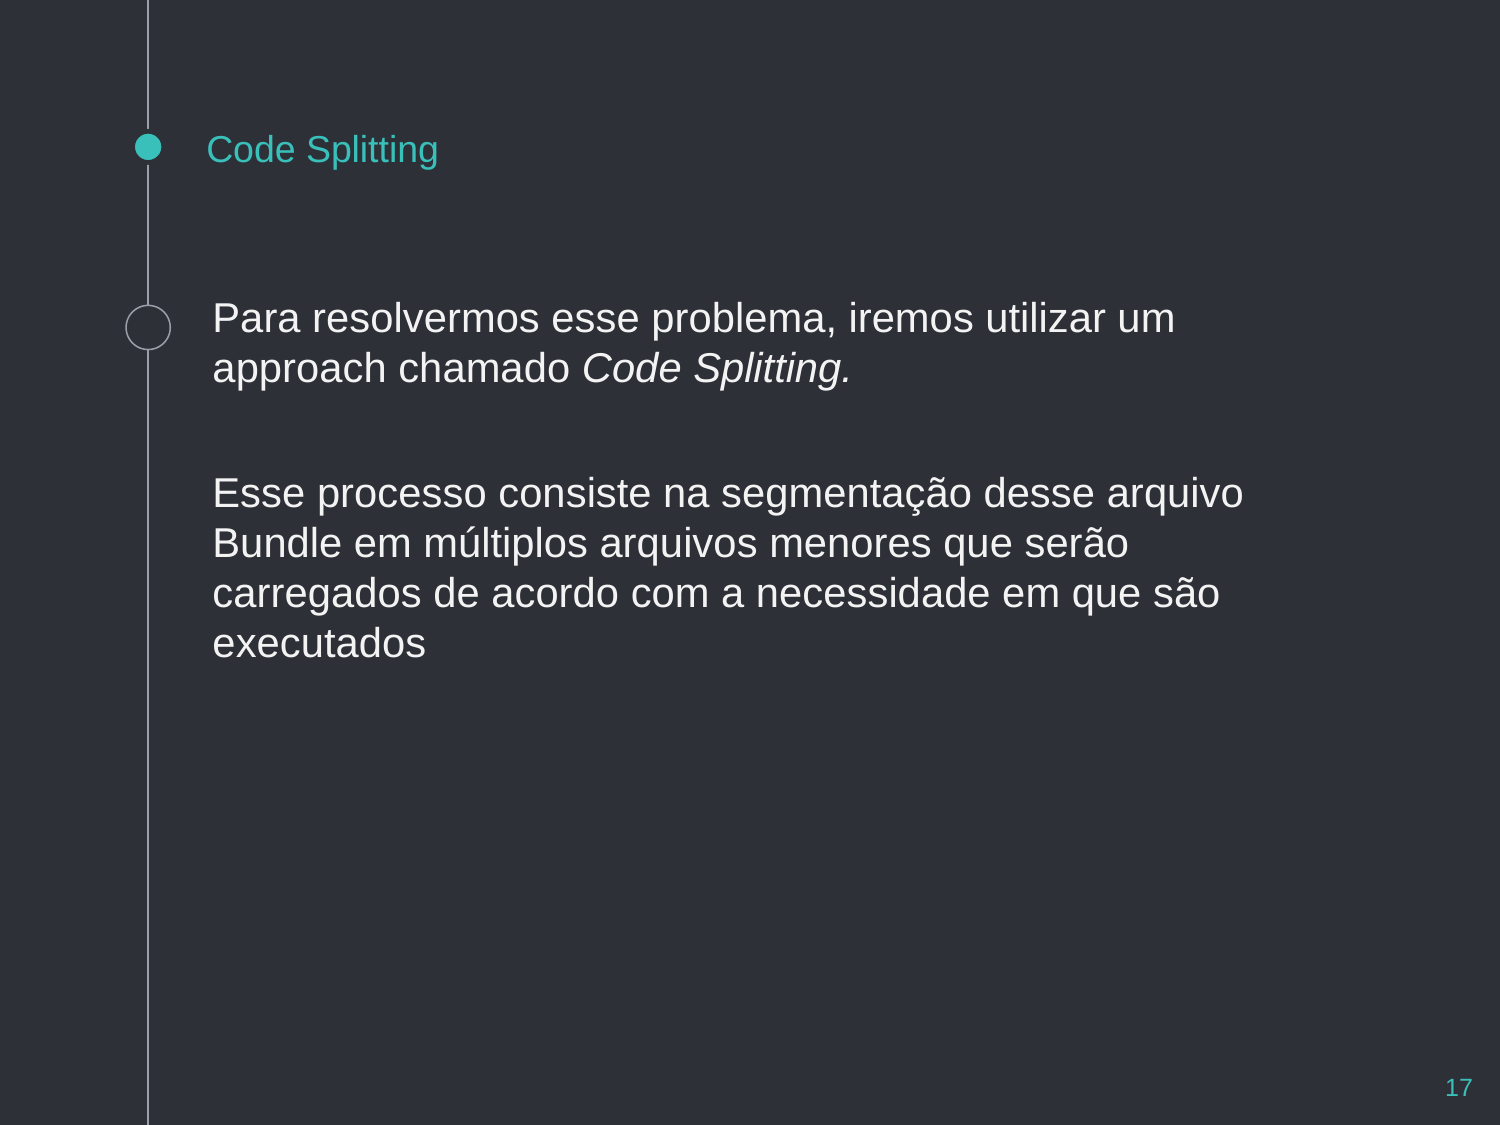

# Code Splitting
Para resolvermos esse problema, iremos utilizar um approach chamado Code Splitting.

Esse processo consiste na segmentação desse arquivo Bundle em múltiplos arquivos menores que serão carregados de acordo com a necessidade em que são executados
17